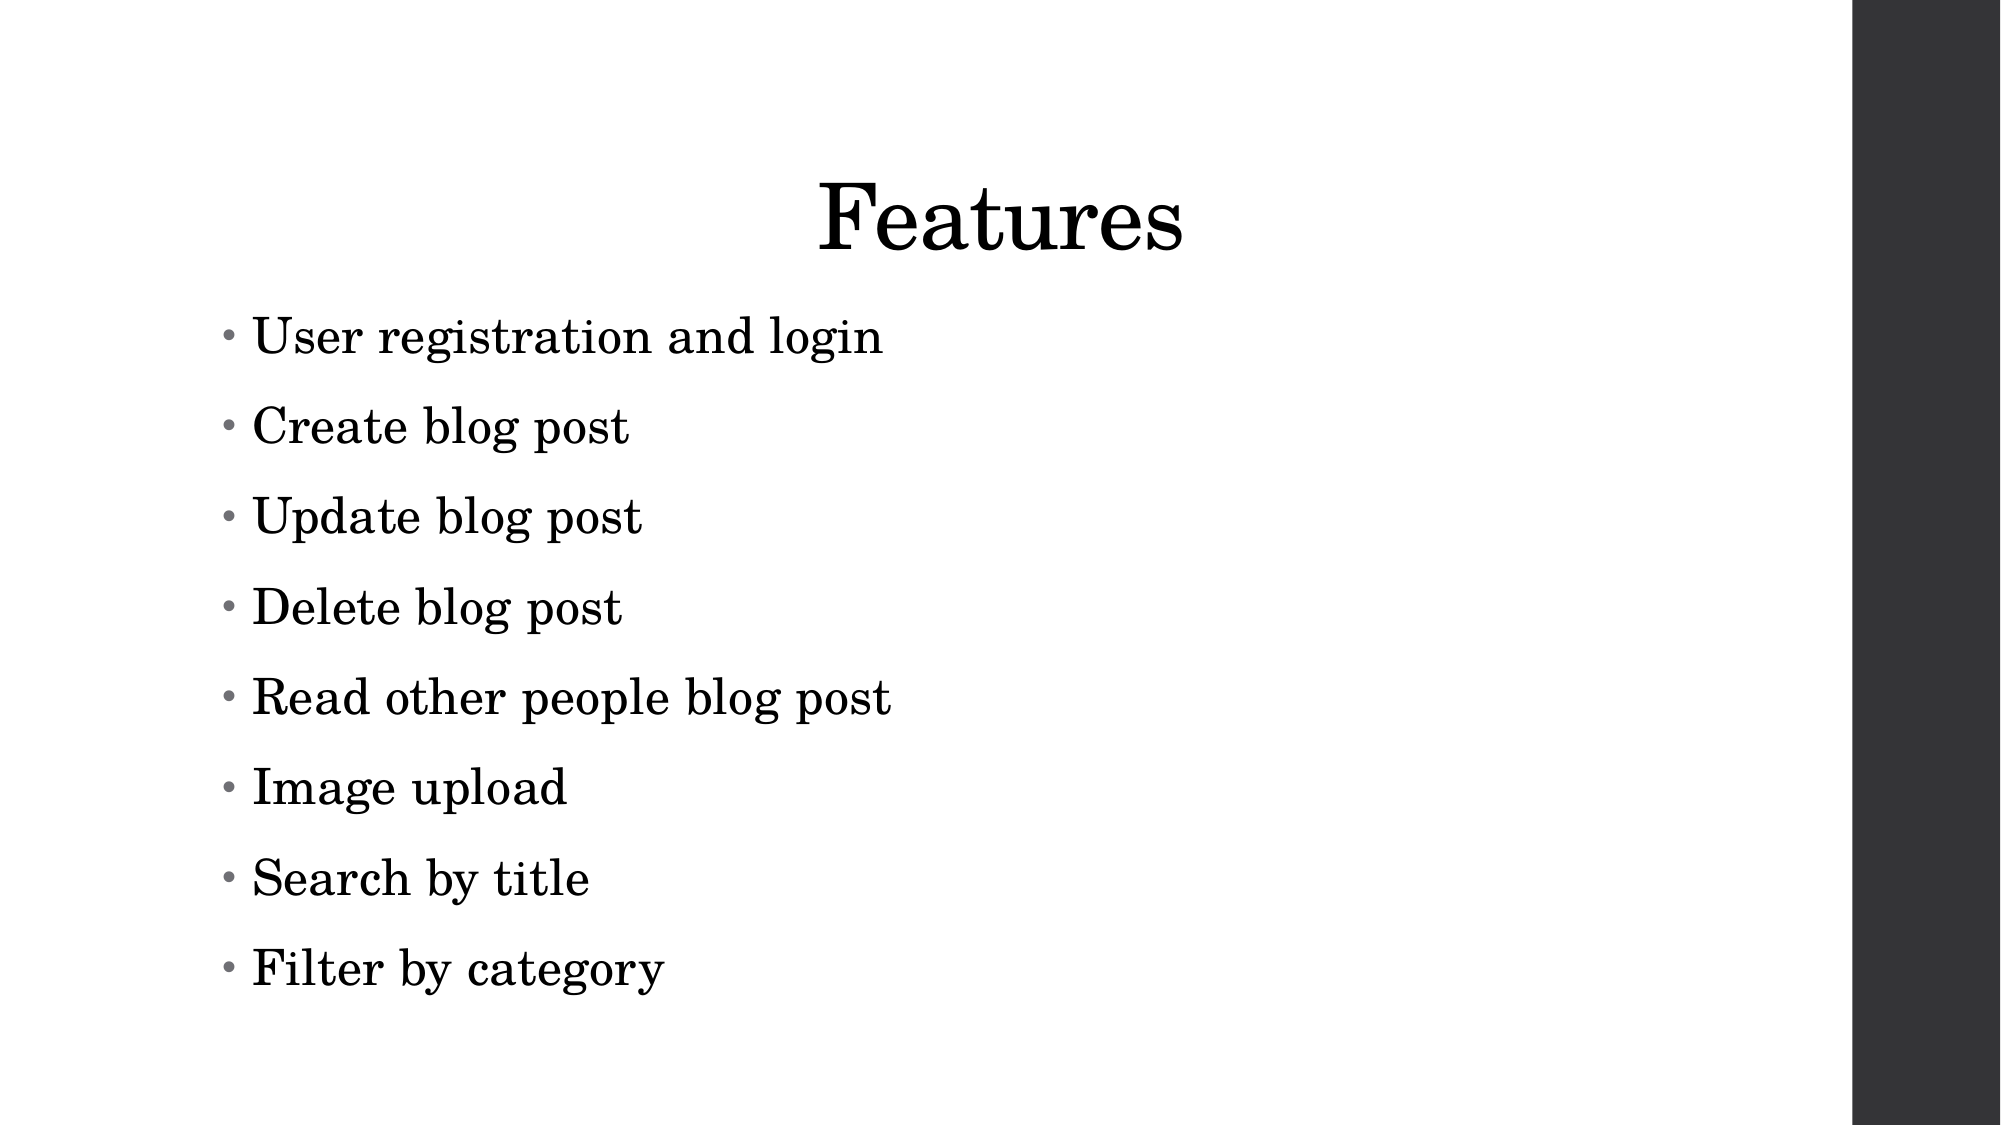

# Features
User registration and login
Create blog post
Update blog post
Delete blog post
Read other people blog post
Image upload
Search by title
Filter by category